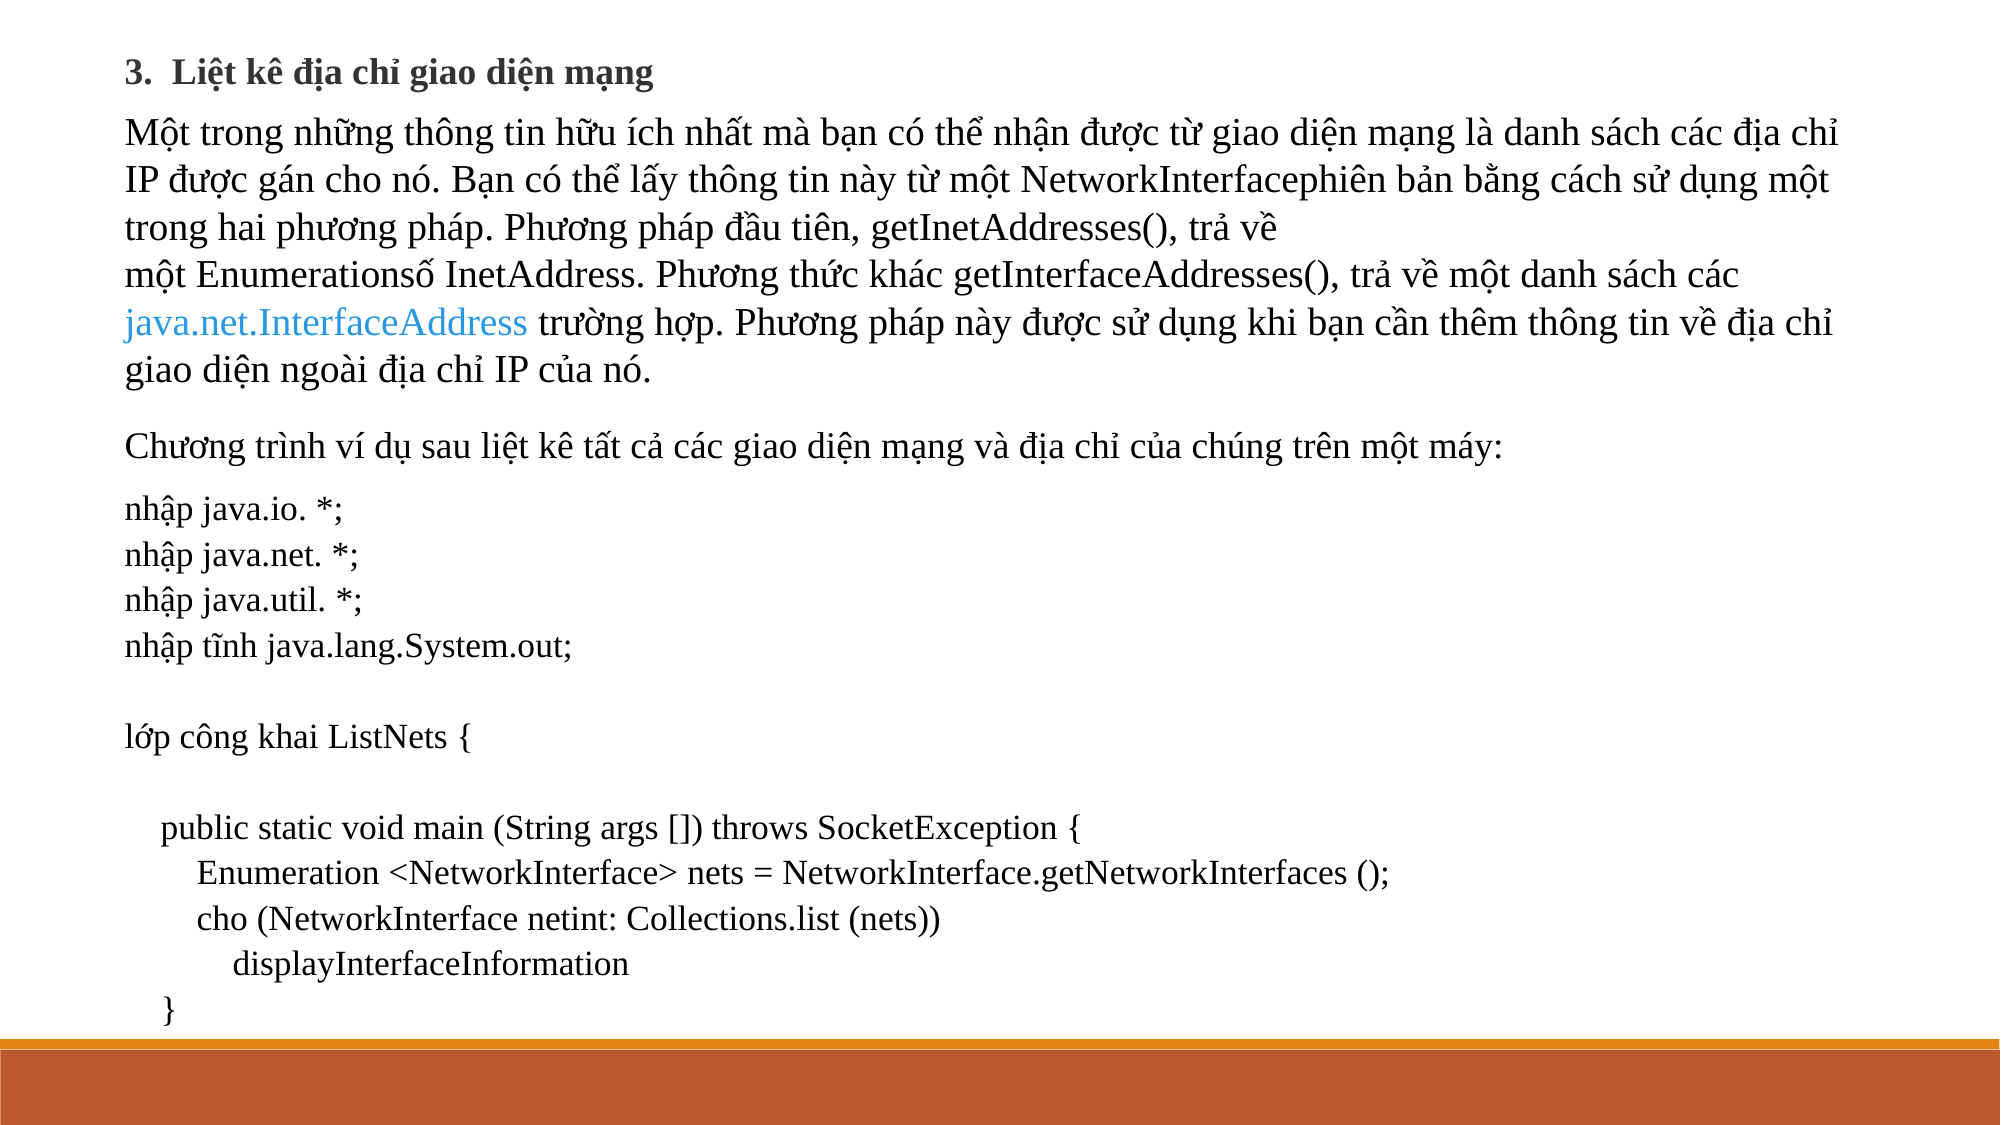

3.  Liệt kê địa chỉ giao diện mạng
Một trong những thông tin hữu ích nhất mà bạn có thể nhận được từ giao diện mạng là danh sách các địa chỉ IP được gán cho nó. Bạn có thể lấy thông tin này từ một NetworkInterfacephiên bản bằng cách sử dụng một trong hai phương pháp. Phương pháp đầu tiên, getInetAddresses(), trả về một Enumerationsố InetAddress. Phương thức khác getInterfaceAddresses(), trả về một danh sách các java.net.InterfaceAddress trường hợp. Phương pháp này được sử dụng khi bạn cần thêm thông tin về địa chỉ giao diện ngoài địa chỉ IP của nó.
Chương trình ví dụ sau liệt kê tất cả các giao diện mạng và địa chỉ của chúng trên một máy:
nhập java.io. *;
nhập java.net. *;
nhập java.util. *;
nhập tĩnh java.lang.System.out;

lớp công khai ListNets {

    public static void main (String args []) throws SocketException {
        Enumeration <NetworkInterface> nets = NetworkInterface.getNetworkInterfaces ();
        cho (NetworkInterface netint: Collections.list (nets))
            displayInterfaceInformation
    }